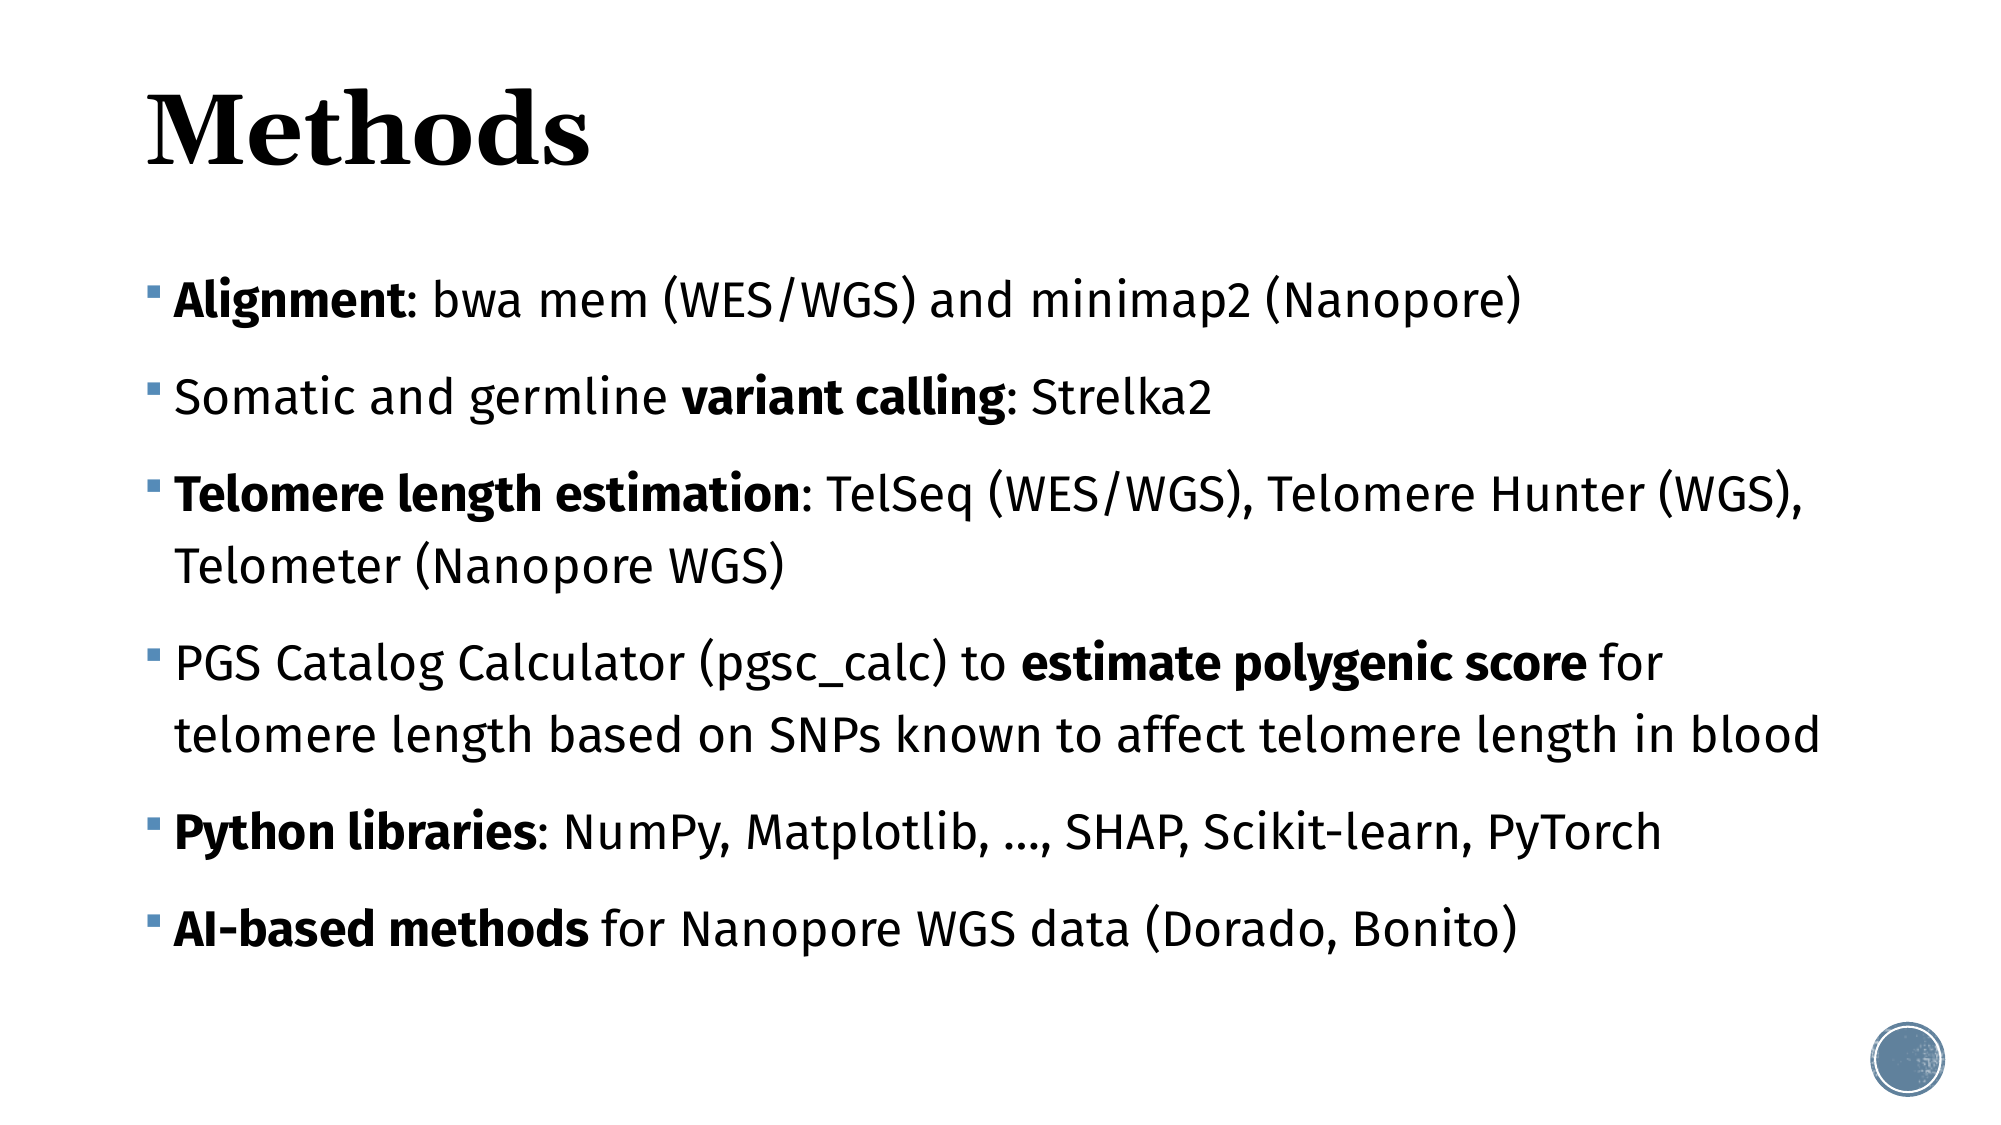

# Methods
Alignment: bwa mem (WES/WGS) and minimap2 (Nanopore)
Somatic and germline variant calling: Strelka2
Telomere length estimation: TelSeq (WES/WGS), Telomere Hunter (WGS), Telometer (Nanopore WGS)
PGS Catalog Calculator (pgsc_calc) to estimate polygenic score for telomere length based on SNPs known to affect telomere length in blood
Python libraries: NumPy, Matplotlib, …, SHAP, Scikit-learn, PyTorch
AI-based methods for Nanopore WGS data (Dorado, Bonito)